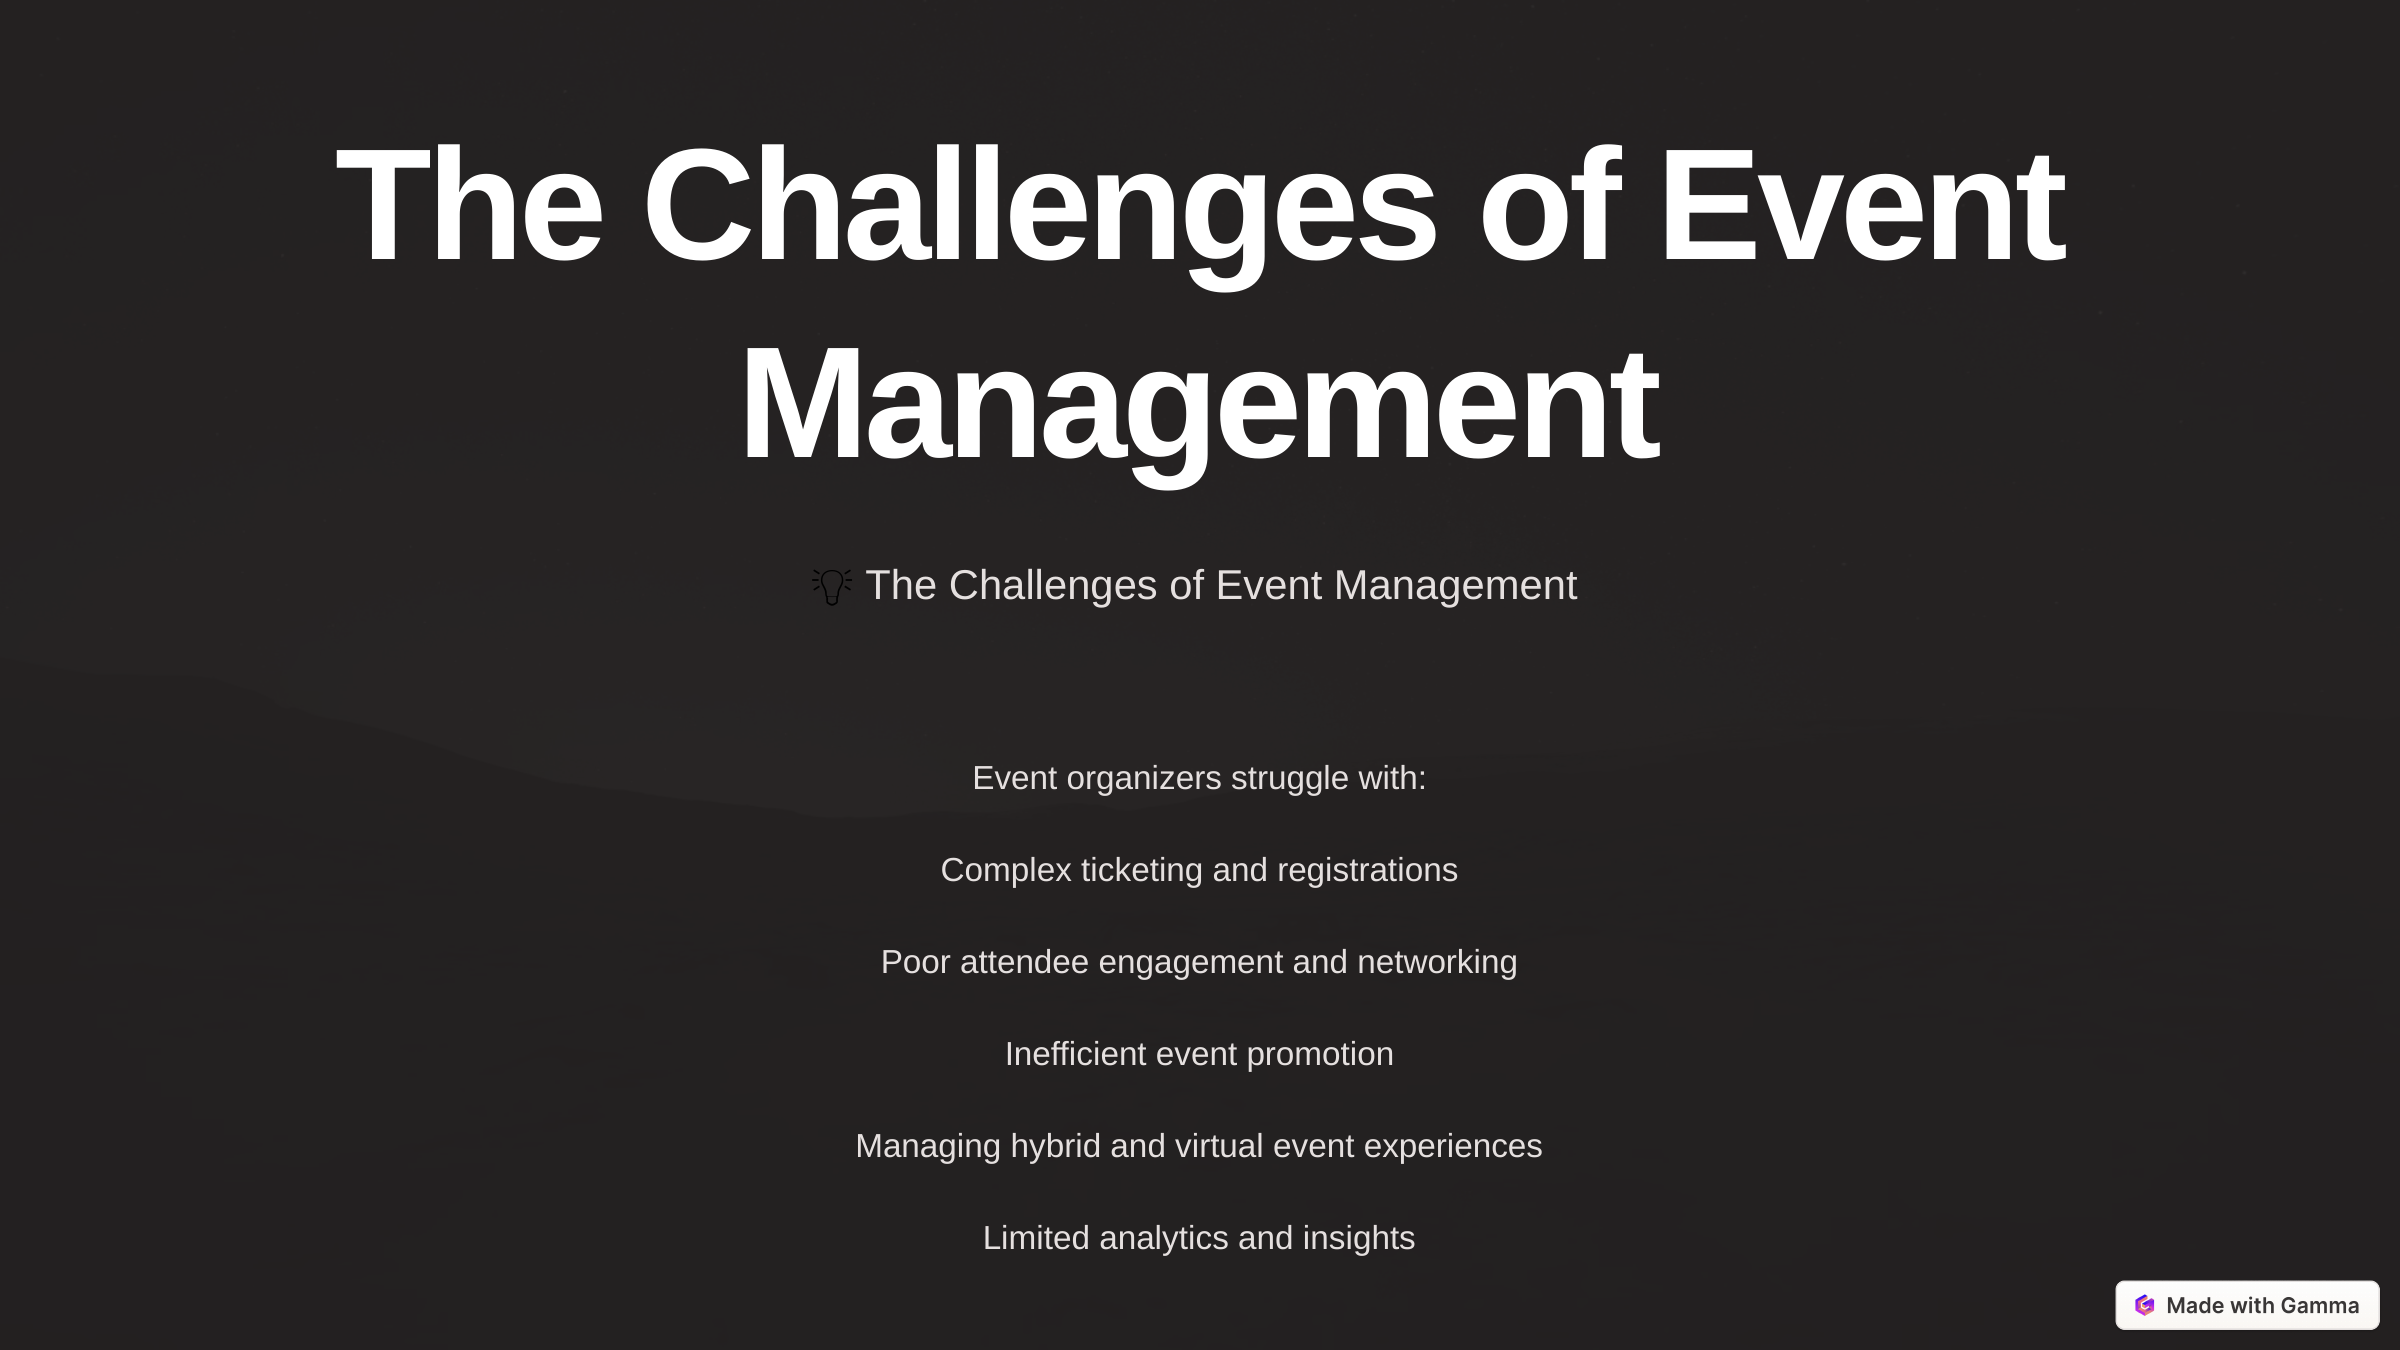

The Challenges of Event Management
💡 The Challenges of Event Management

Event organizers struggle with:
Complex ticketing and registrations
Poor attendee engagement and networking
Inefficient event promotion
Managing hybrid and virtual event experiences
Limited analytics and insights